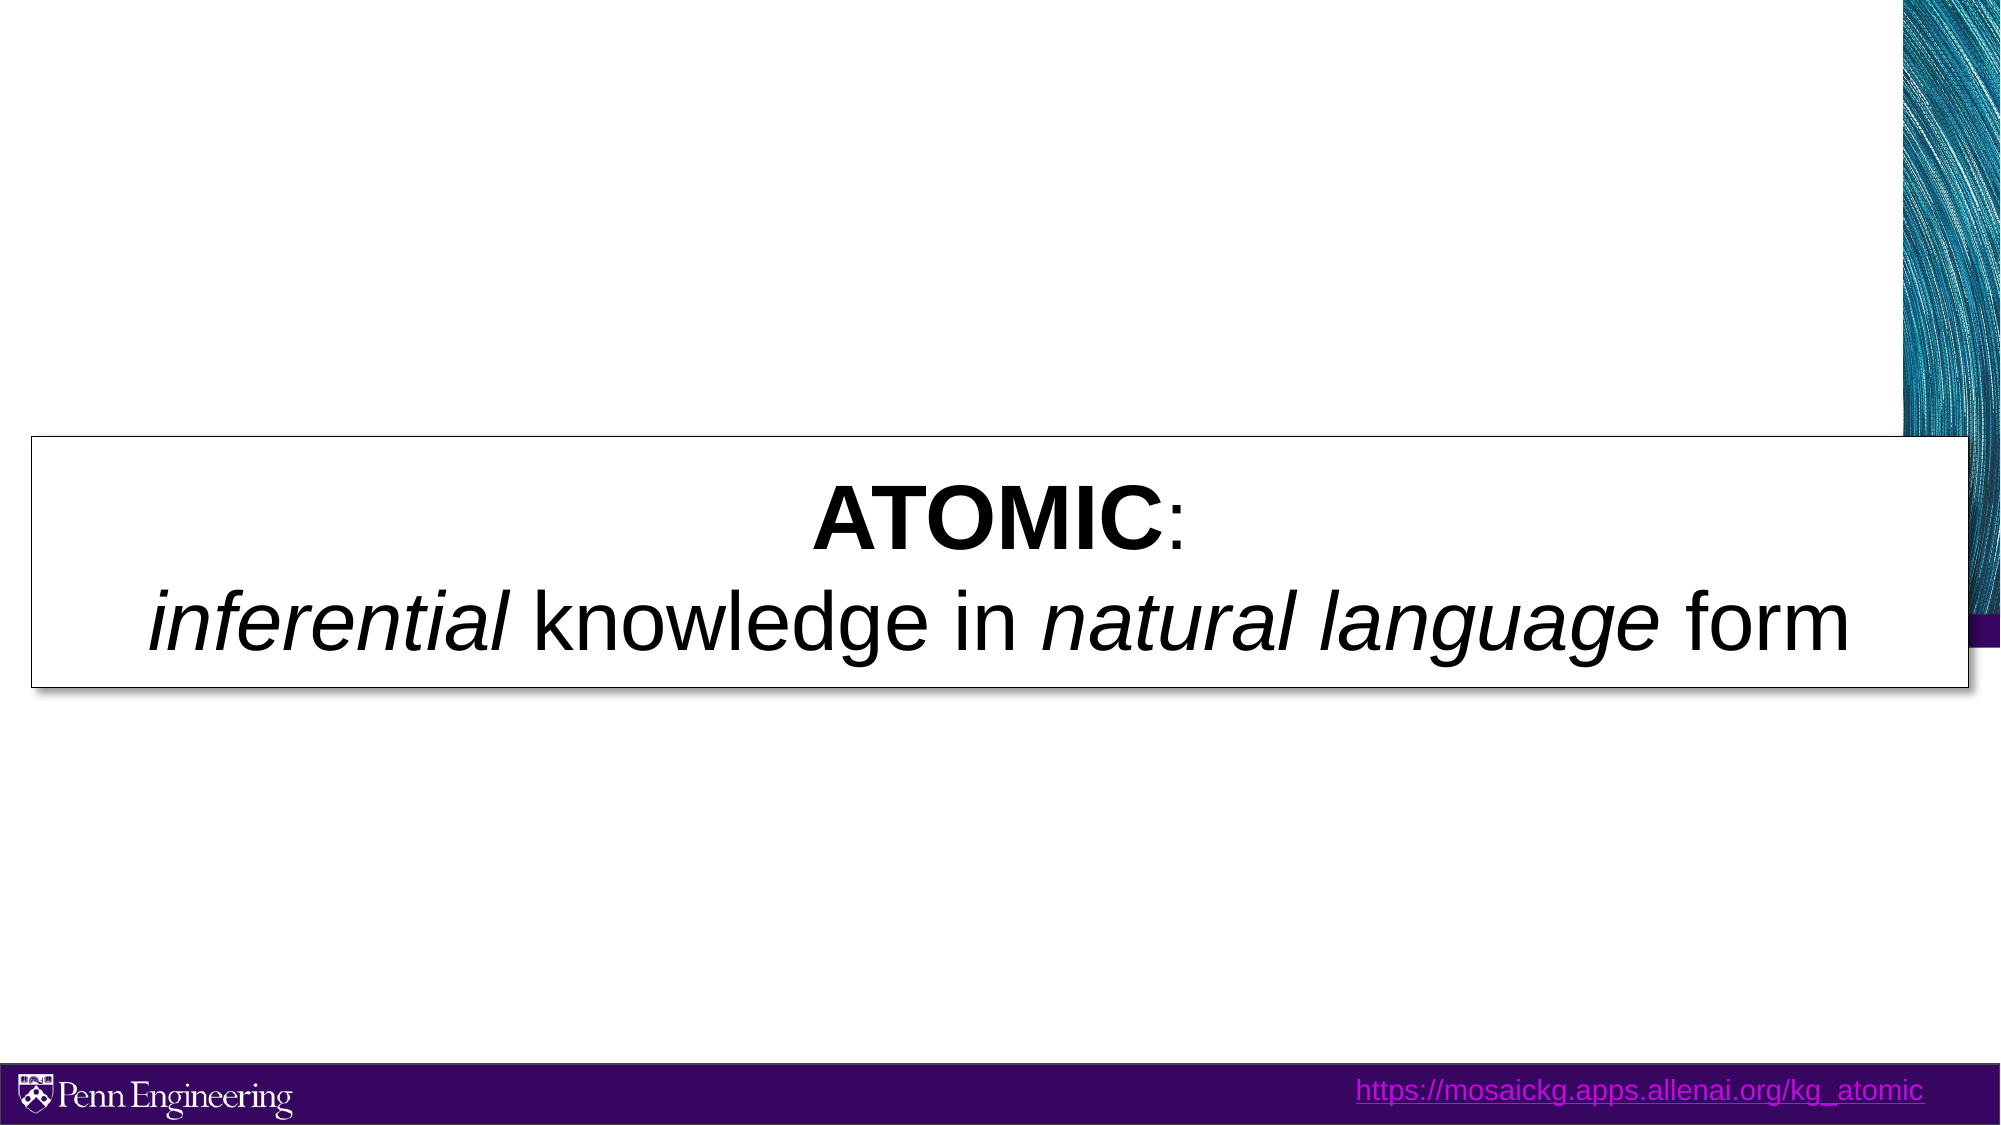

Atomic:
inferential knowledge in natural language form
https://mosaickg.apps.allenai.org/kg_atomic